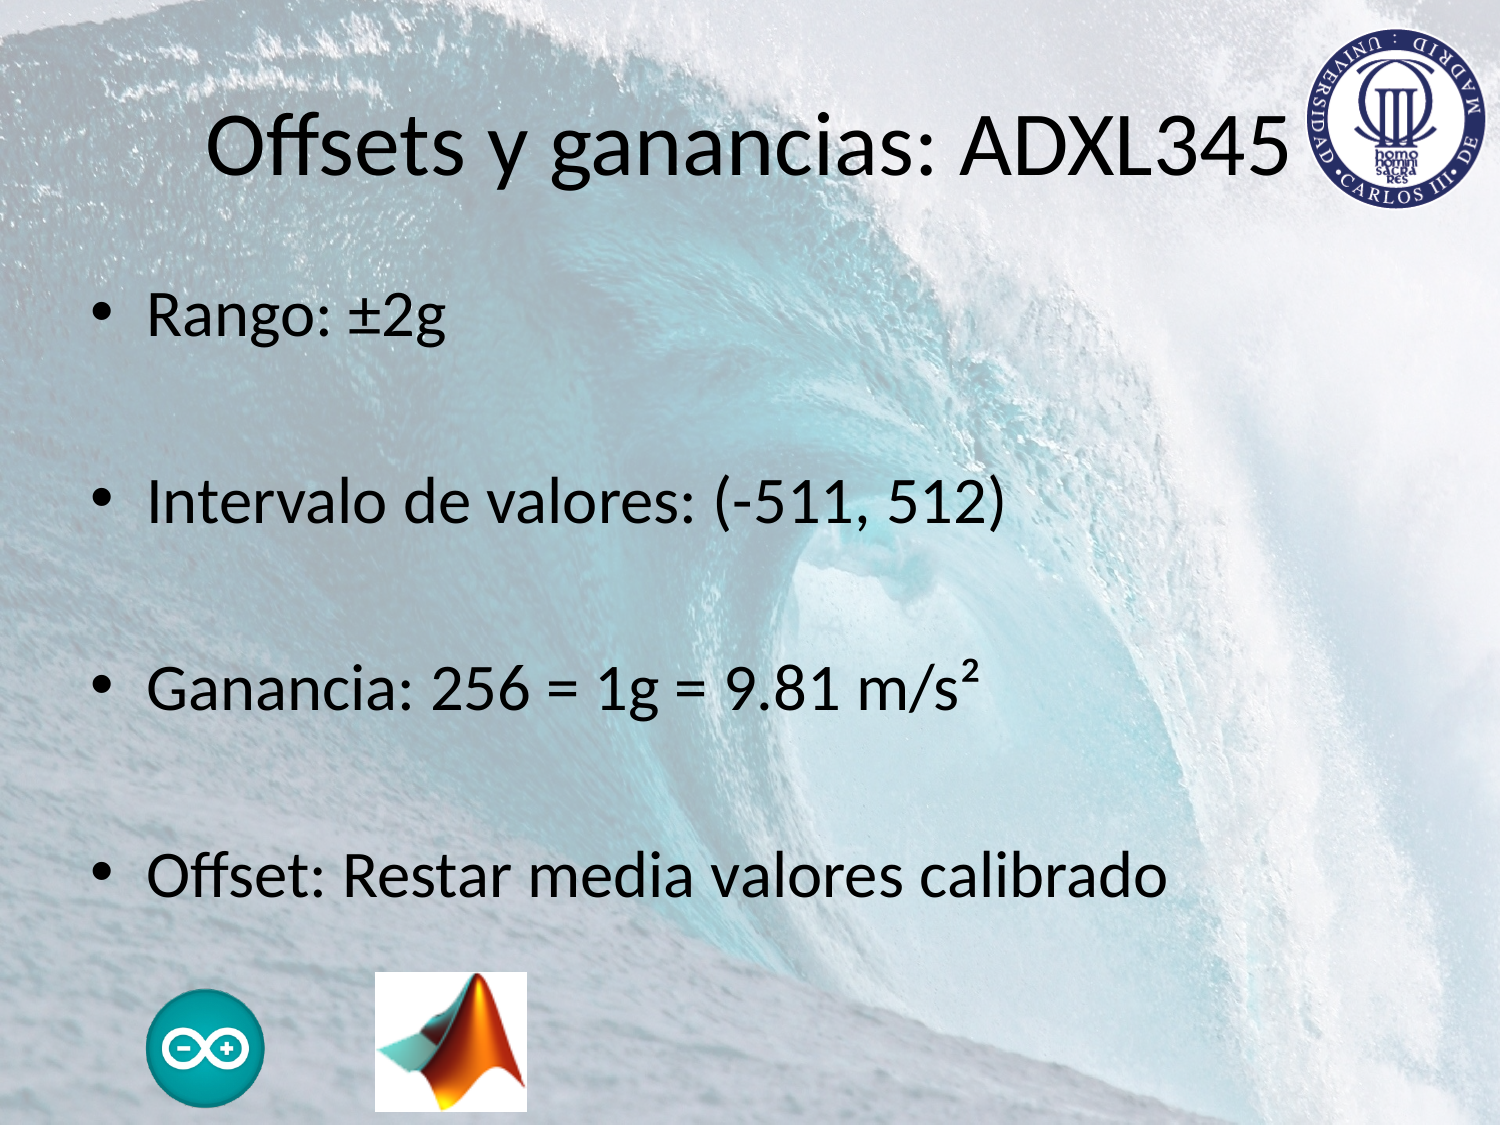

# Offsets y ganancias: ADXL345
Rango: ±2g

Intervalo de valores: (-511, 512)

Ganancia: 256 = 1g = 9.81 m/s²

Offset: Restar media valores calibrado